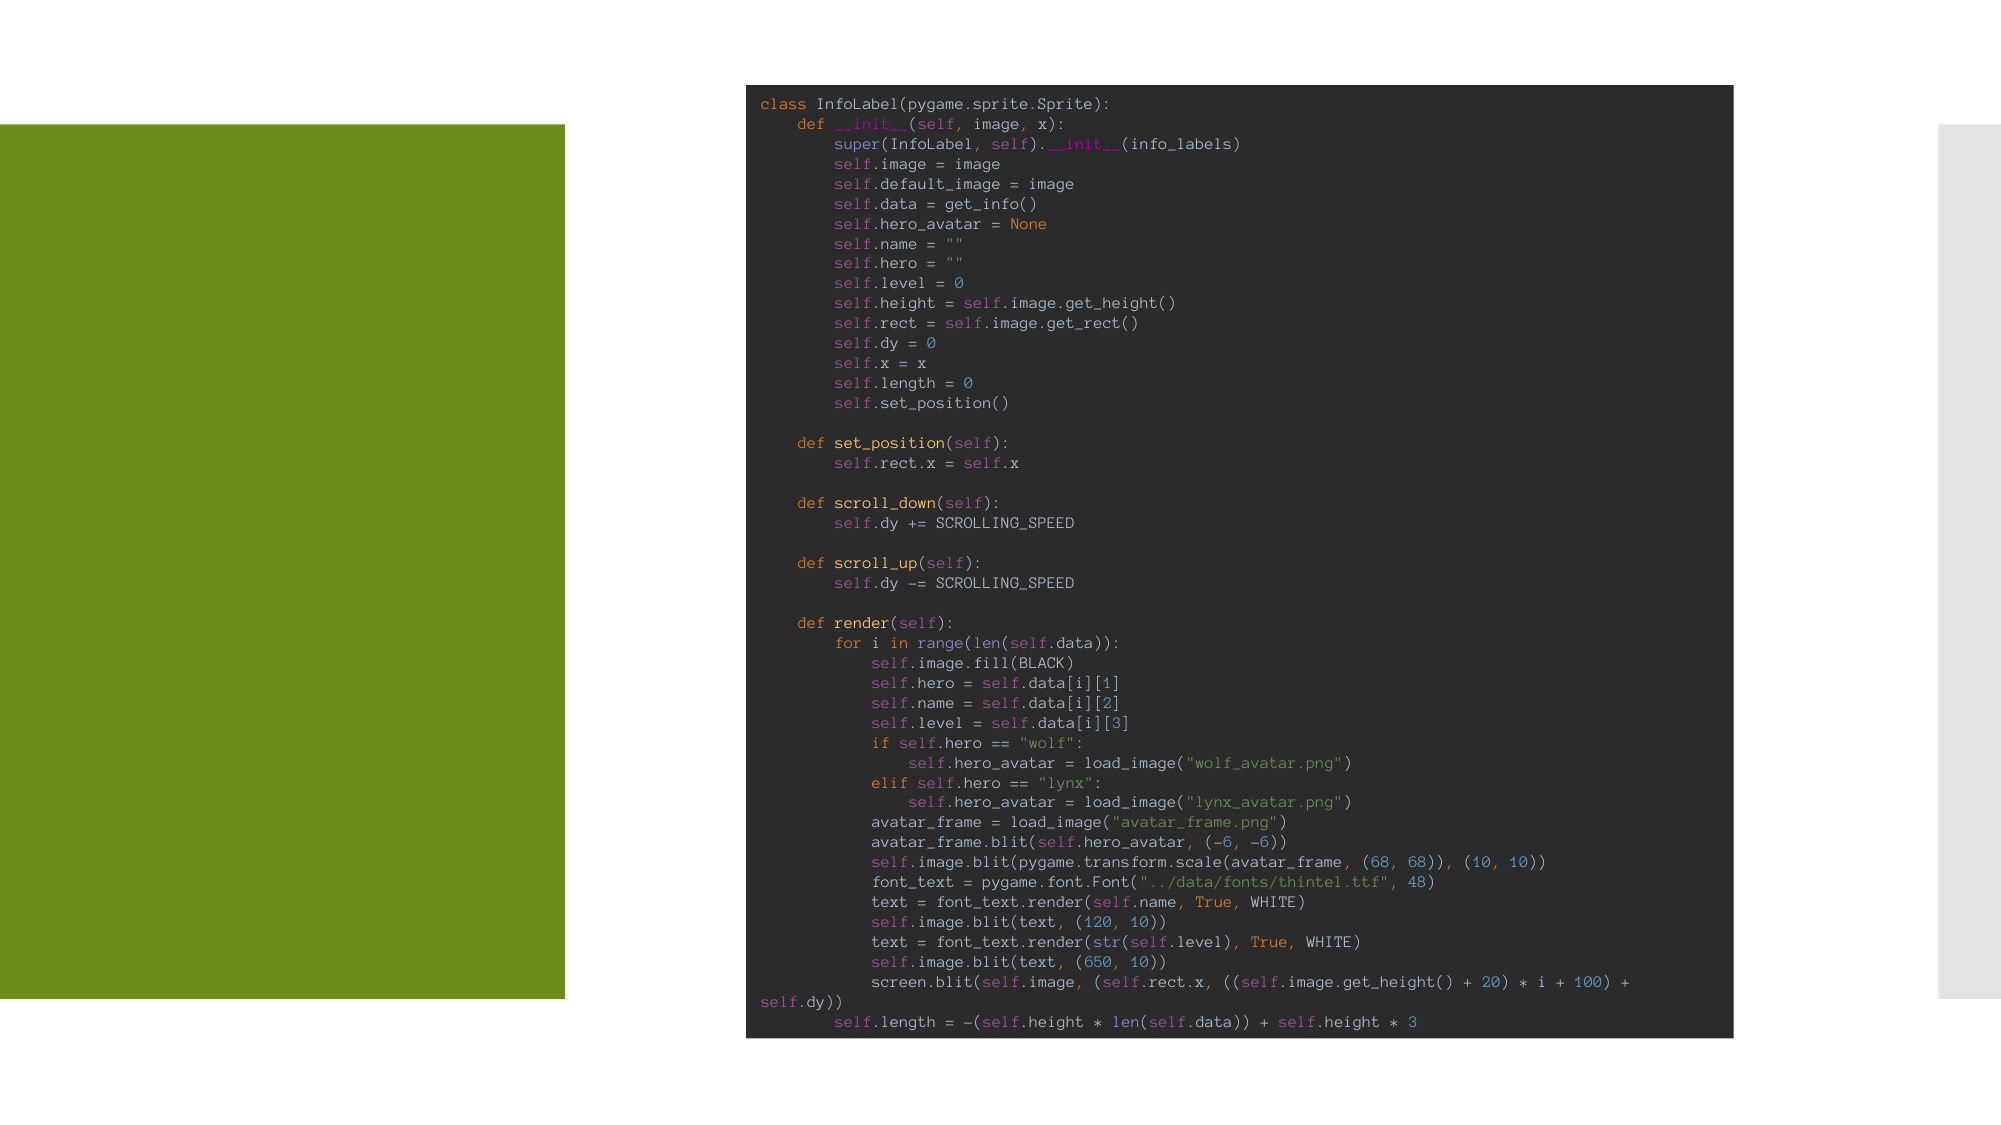

class InfoLabel(pygame.sprite.Sprite):
    def __init__(self, image, x):
        super(InfoLabel, self).__init__(info_labels)
        self.image = image
        self.default_image = image
        self.data = get_info()
        self.hero_avatar = None
        self.name = ""
        self.hero = ""
        self.level = 0
        self.height = self.image.get_height()
        self.rect = self.image.get_rect()
        self.dy = 0
        self.x = x
        self.length = 0
        self.set_position()
    def set_position(self):
        self.rect.x = self.x
    def scroll_down(self):
        self.dy += SCROLLING_SPEED
    def scroll_up(self):
        self.dy -= SCROLLING_SPEED
    def render(self):
        for i in range(len(self.data)):
            self.image.fill(BLACK)
            self.hero = self.data[i][1]
            self.name = self.data[i][2]
            self.level = self.data[i][3]
            if self.hero == "wolf":
                self.hero_avatar = load_image("wolf_avatar.png")
            elif self.hero == "lynx":
                self.hero_avatar = load_image("lynx_avatar.png")
            avatar_frame = load_image("avatar_frame.png")
            avatar_frame.blit(self.hero_avatar, (-6, -6))
            self.image.blit(pygame.transform.scale(avatar_frame, (68, 68)), (10, 10))
            font_text = pygame.font.Font("../data/fonts/thintel.ttf", 48)
            text = font_text.render(self.name, True, WHITE)
            self.image.blit(text, (120, 10))
            text = font_text.render(str(self.level), True, WHITE)
            self.image.blit(text, (650, 10))
            screen.blit(self.image, (self.rect.x, ((self.image.get_height() + 20) * i + 100) + self.dy))
        self.length = -(self.height * len(self.data)) + self.height * 3
#